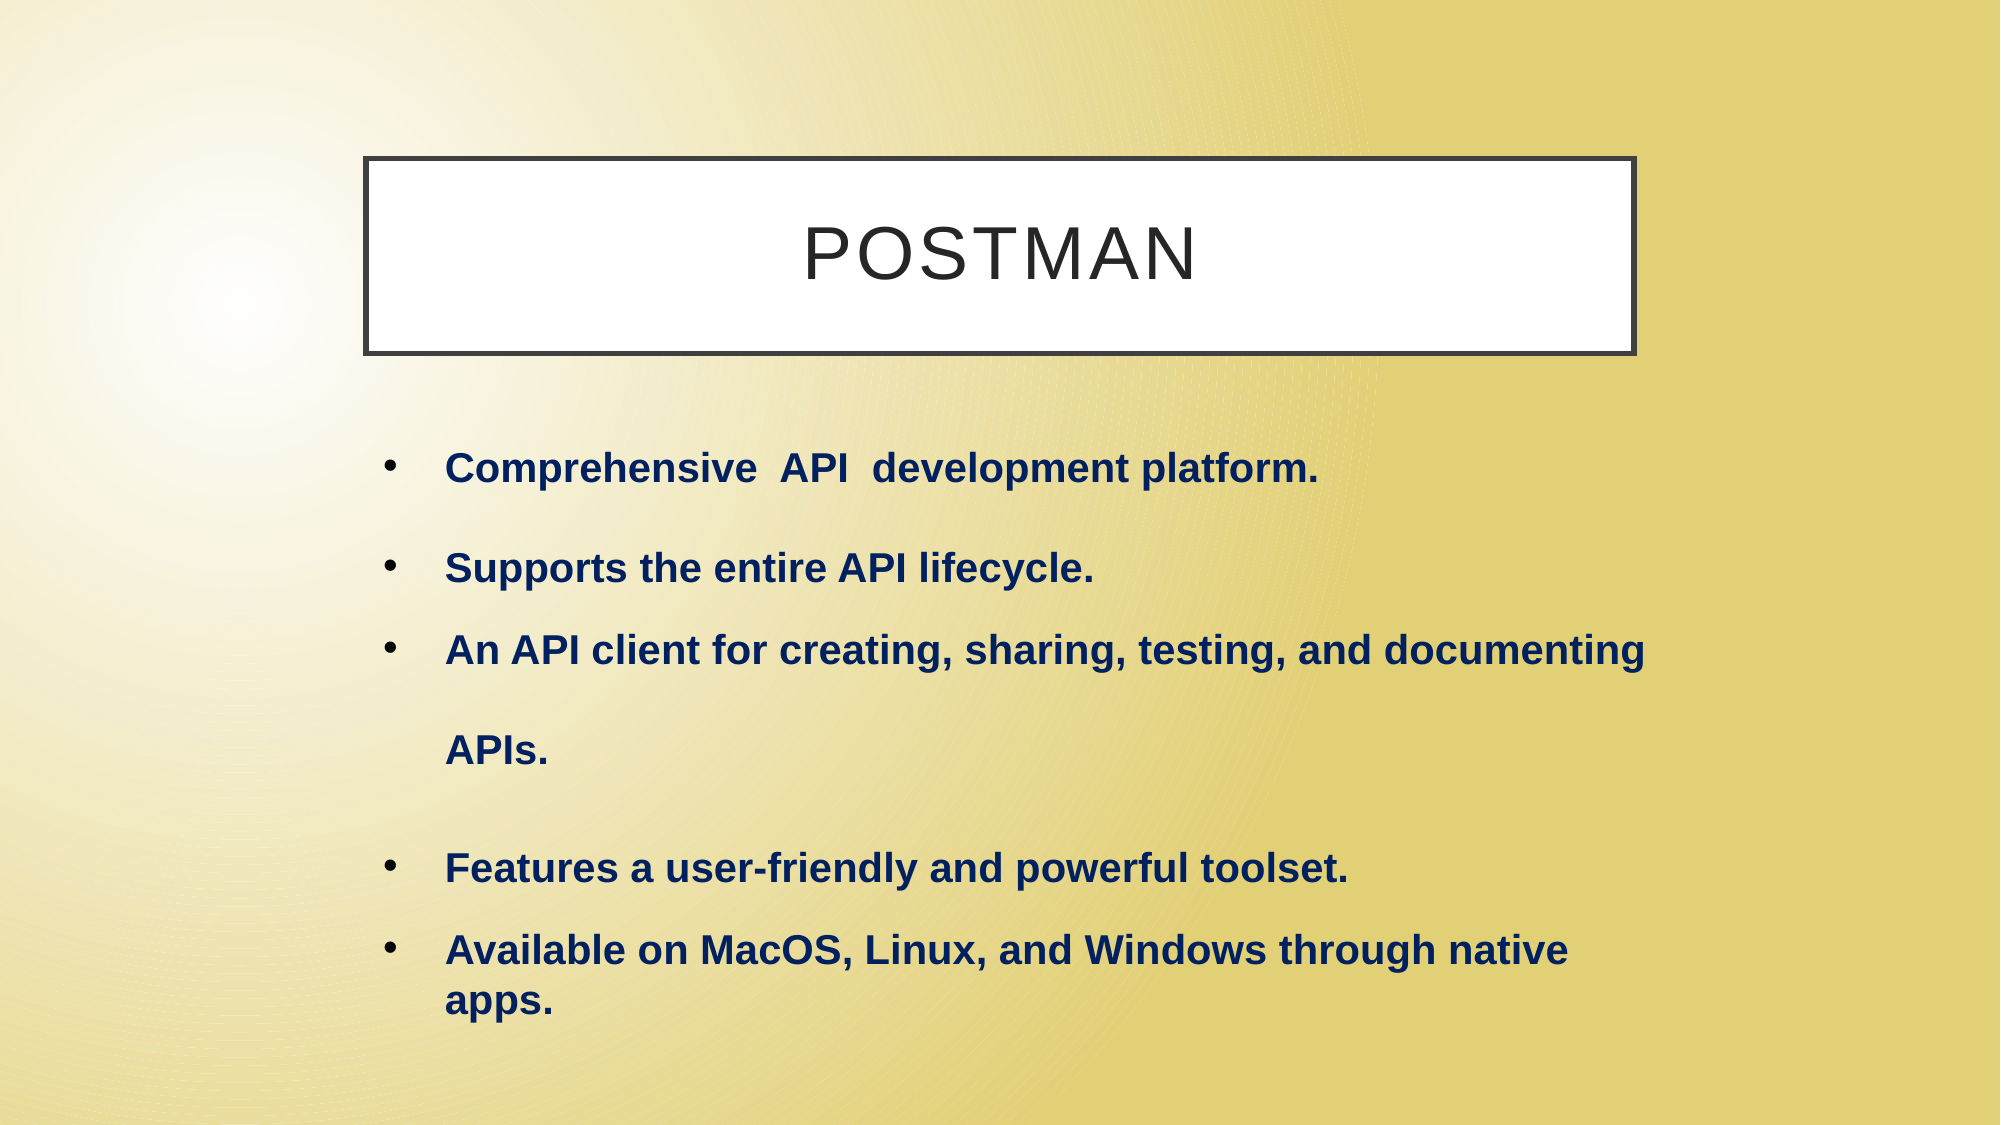

# postman
Comprehensive  API  development platform.
Supports the entire API lifecycle.
An API client for creating, sharing, testing, and documenting
APIs.
Features a user-friendly and powerful toolset.
Available on MacOS, Linux, and Windows through native apps.